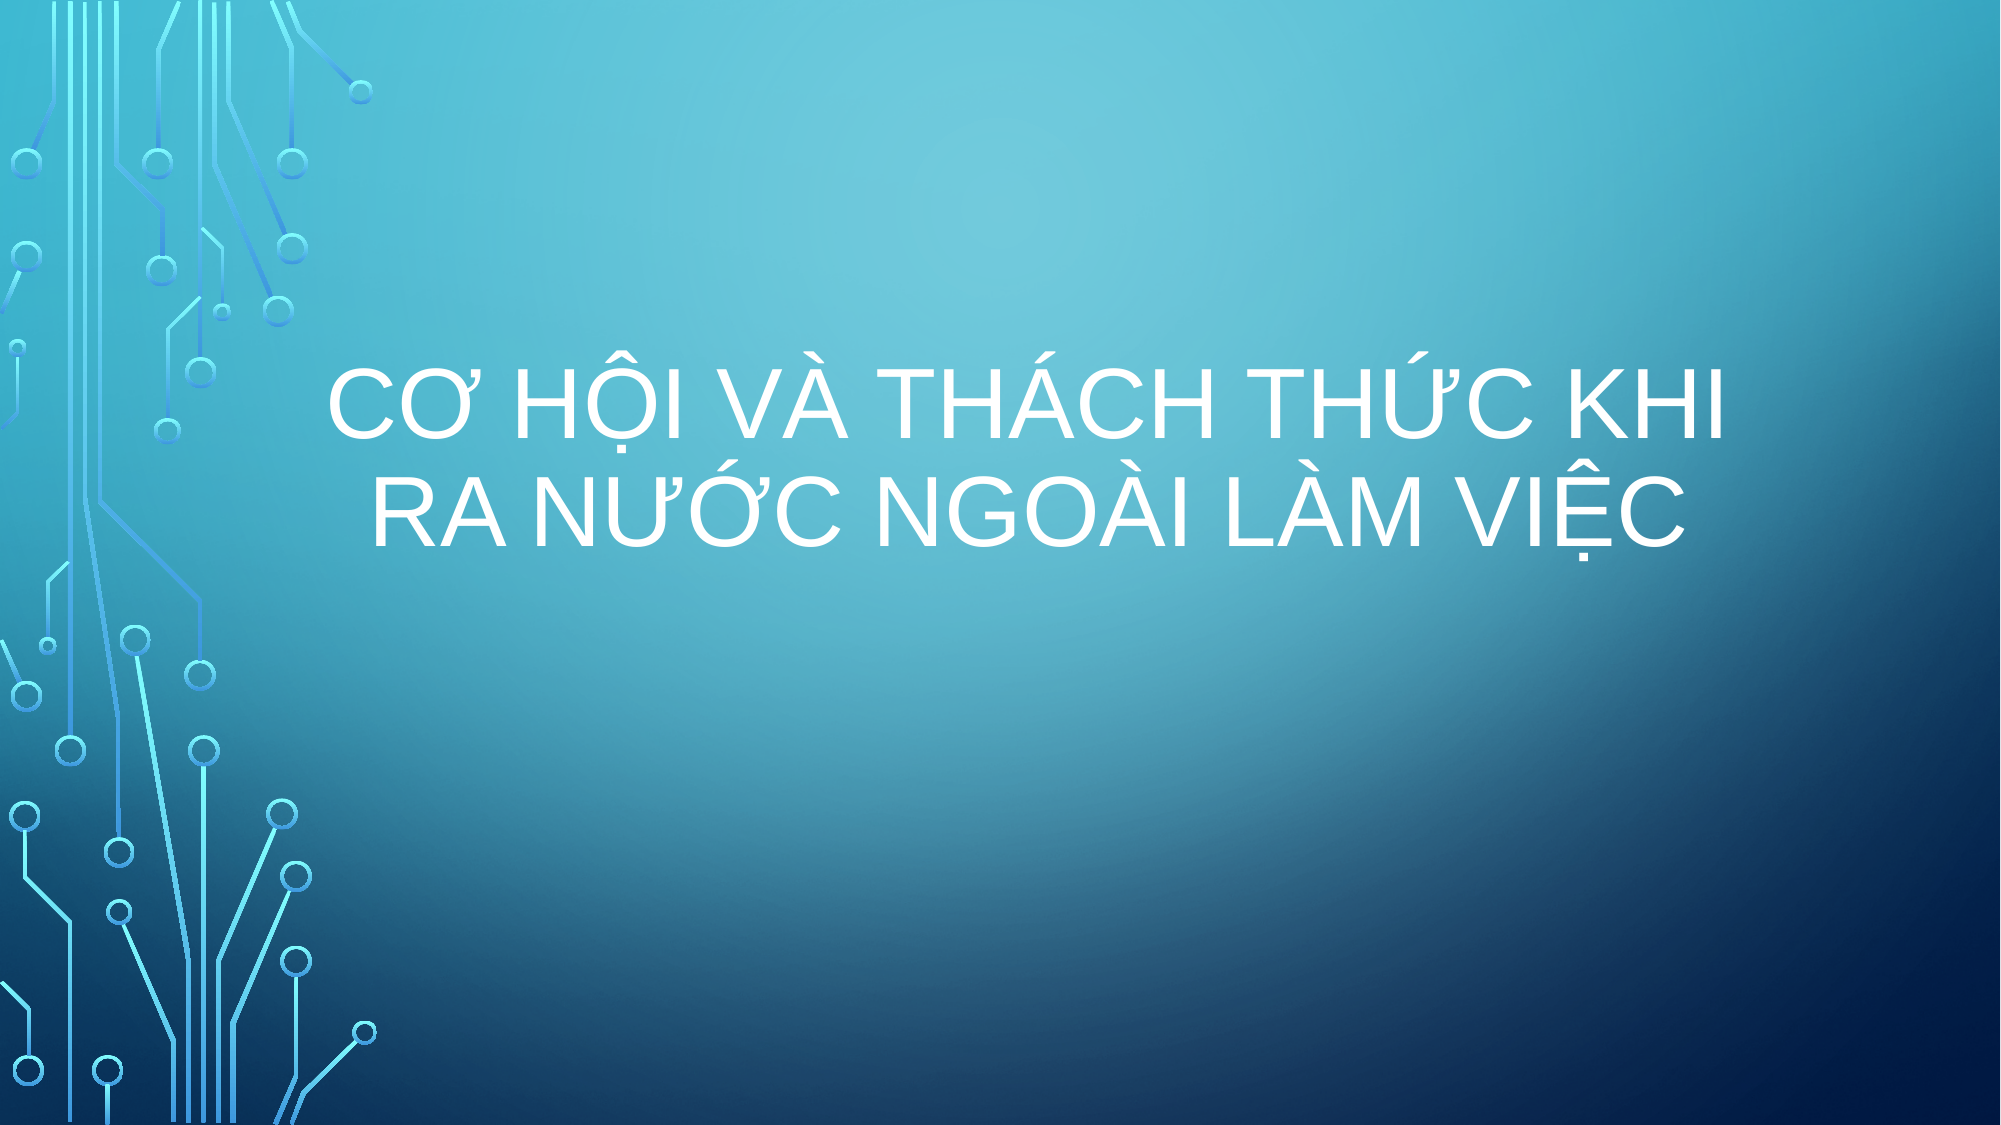

# Cơ hội và thách thức khi ra nước ngoài làm việc